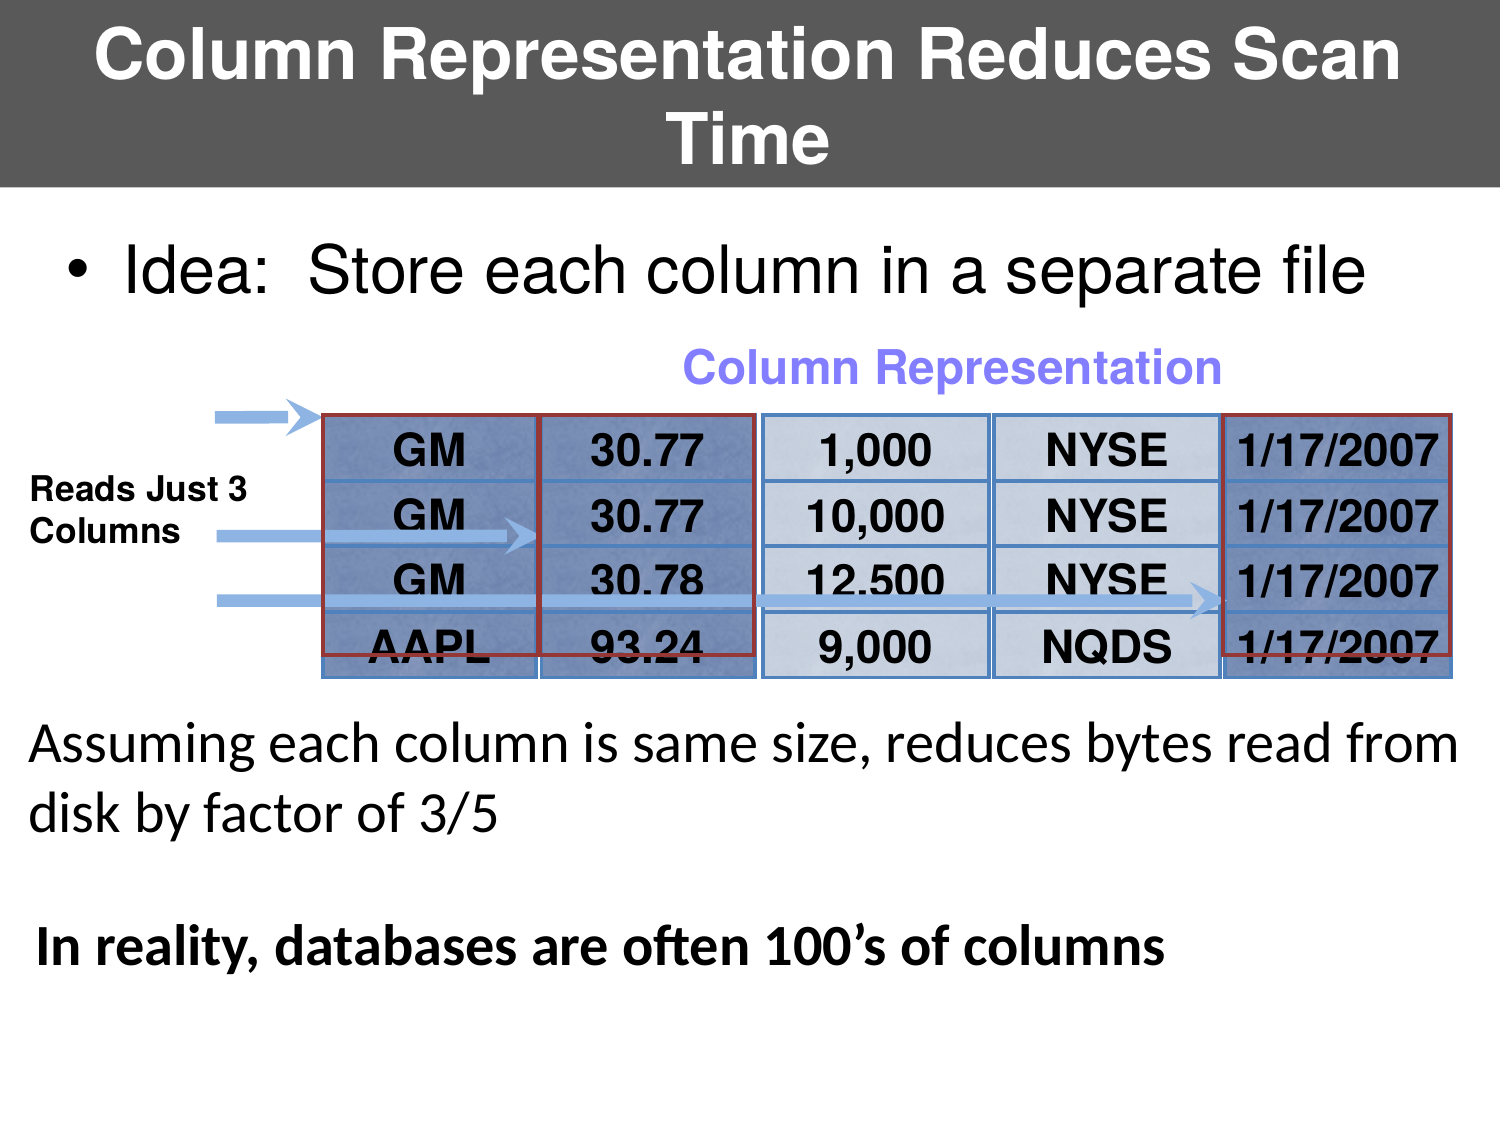

# Column Representation Reduces Scan Time
Idea:  Store each column in a separate file
Column Representation

| GM |
| --- |
| GM |
| GM |
| AAPL |

| 30.77 |
| --- |
| 30.77 |
| 30.78 |
| 93.24 |
| 1,000 |
| --- |
| 10,000 |
| 12,500 |
| 9,000 |
| NYSE |
| --- |
| NYSE |
| NYSE |
| NQDS |

| 1/17/2007 |
| --- |
| 1/17/2007 |
| 1/17/2007 |
| 1/17/2007 |

Reads Just 3 Columns

Assuming each column is same size, reduces bytes read from disk by factor of 3/5

In reality, databases are often 100’s of columns